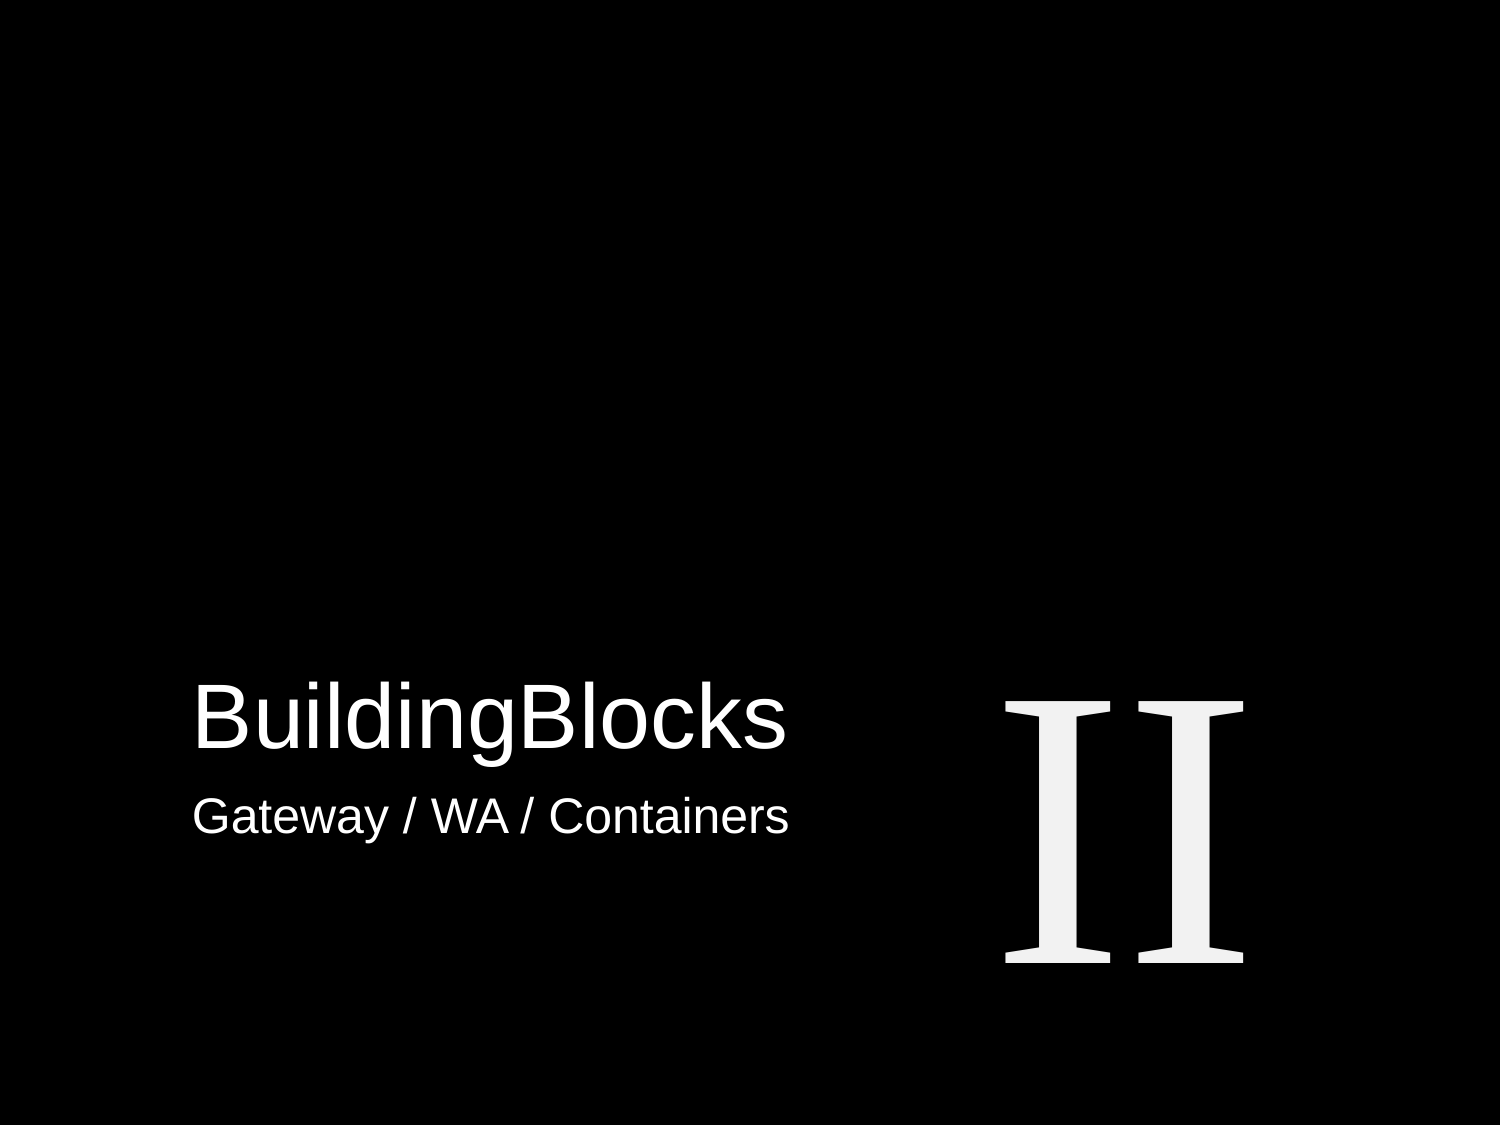

II
BuildingBlocks
Gateway / WA / Containers